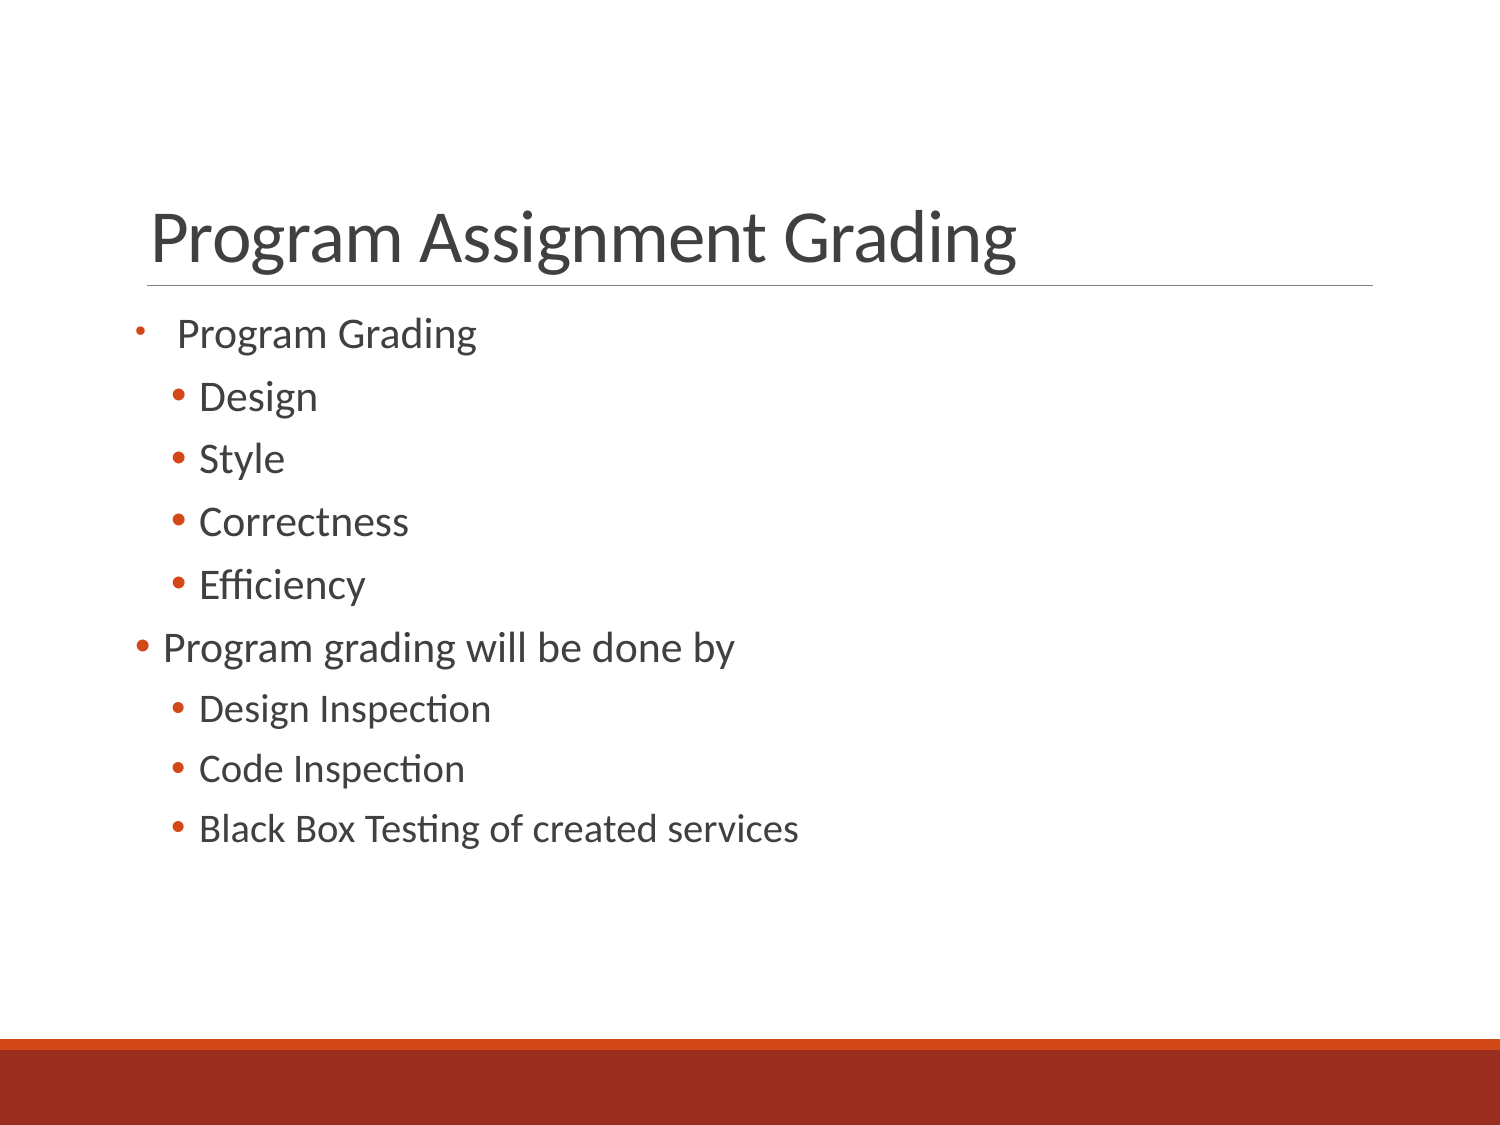

# Program Assignment Grading
  Program Grading
Design
Style
Correctness
Efficiency
Program grading will be done by
Design Inspection
Code Inspection
Black Box Testing of created services